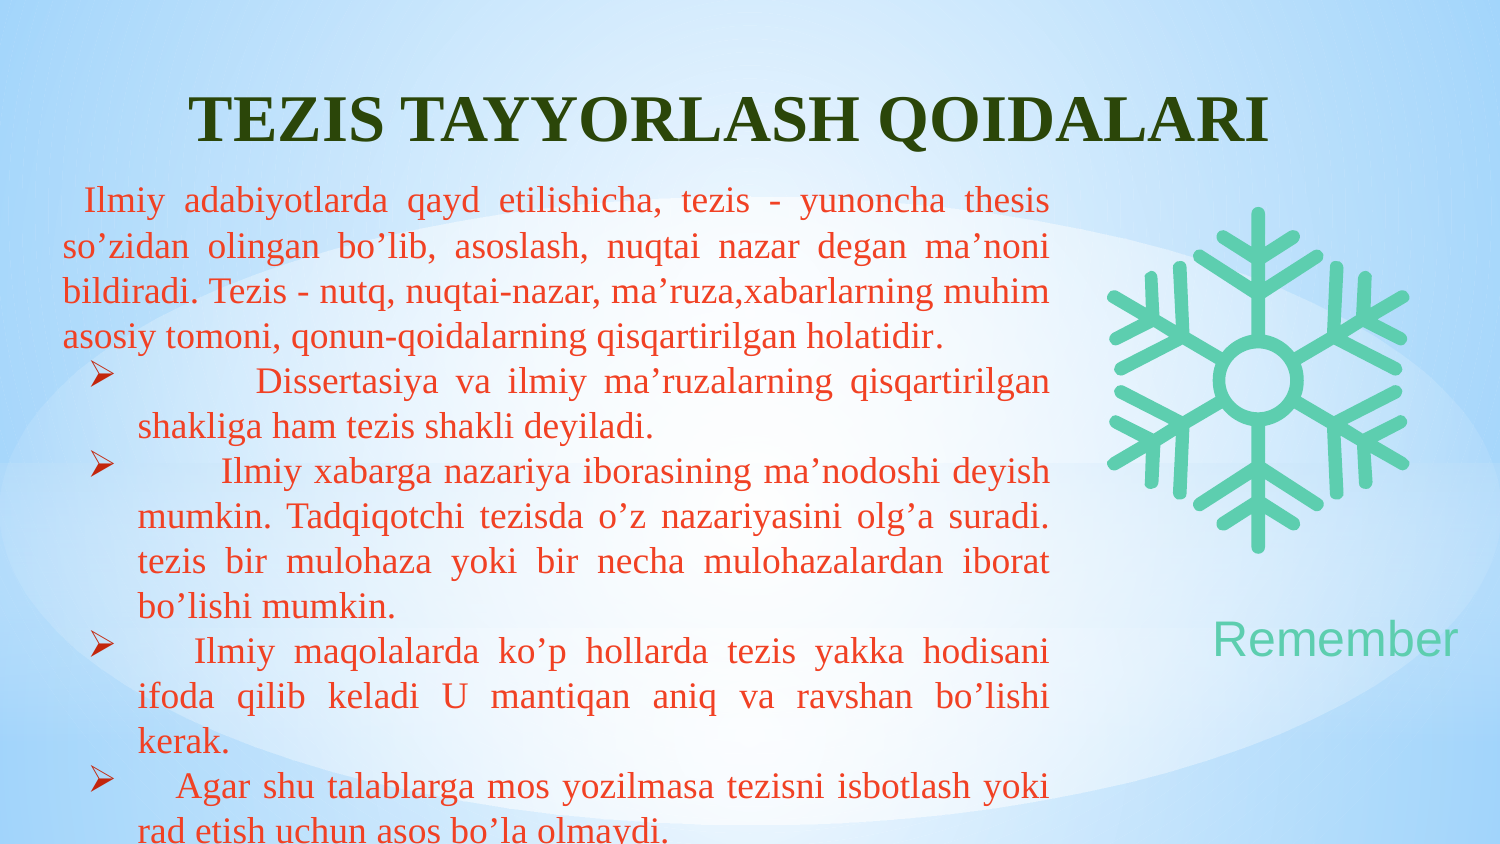

# TEZIS TAYYORLASH QOIDALARI
 Ilmiy adabiyotlarda qayd etilishicha, tezis - yunoncha thesis so’zidan olingan bo’lib, asoslash, nuqtai nazar degan ma’noni bildiradi. Tezis - nutq, nuqtai-nazar, ma’ruza,xabarlarning muhim asosiy tomoni, qonun-qoidalarning qisqartirilgan holatidir.
       Dissertasiya va ilmiy ma’ruzalarning qisqartirilgan shakliga ham tezis shakli deyiladi.
       Ilmiy xabarga nazariya iborasining ma’nodoshi deyish mumkin. Tadqiqotchi tezisda o’z nazariyasini olg’a suradi. tezis bir mulohaza yoki bir necha mulohazalardan iborat bo’lishi mumkin.
   Ilmiy maqolalarda ko’p hollarda tezis yakka hodisani ifoda qilib keladi U mantiqan aniq va ravshan bo’lishi kerak.
   Agar shu talablarga mos yozilmasa tezisni isbotlash yoki rad etish uchun asos bo’la olmaydi.

Remember